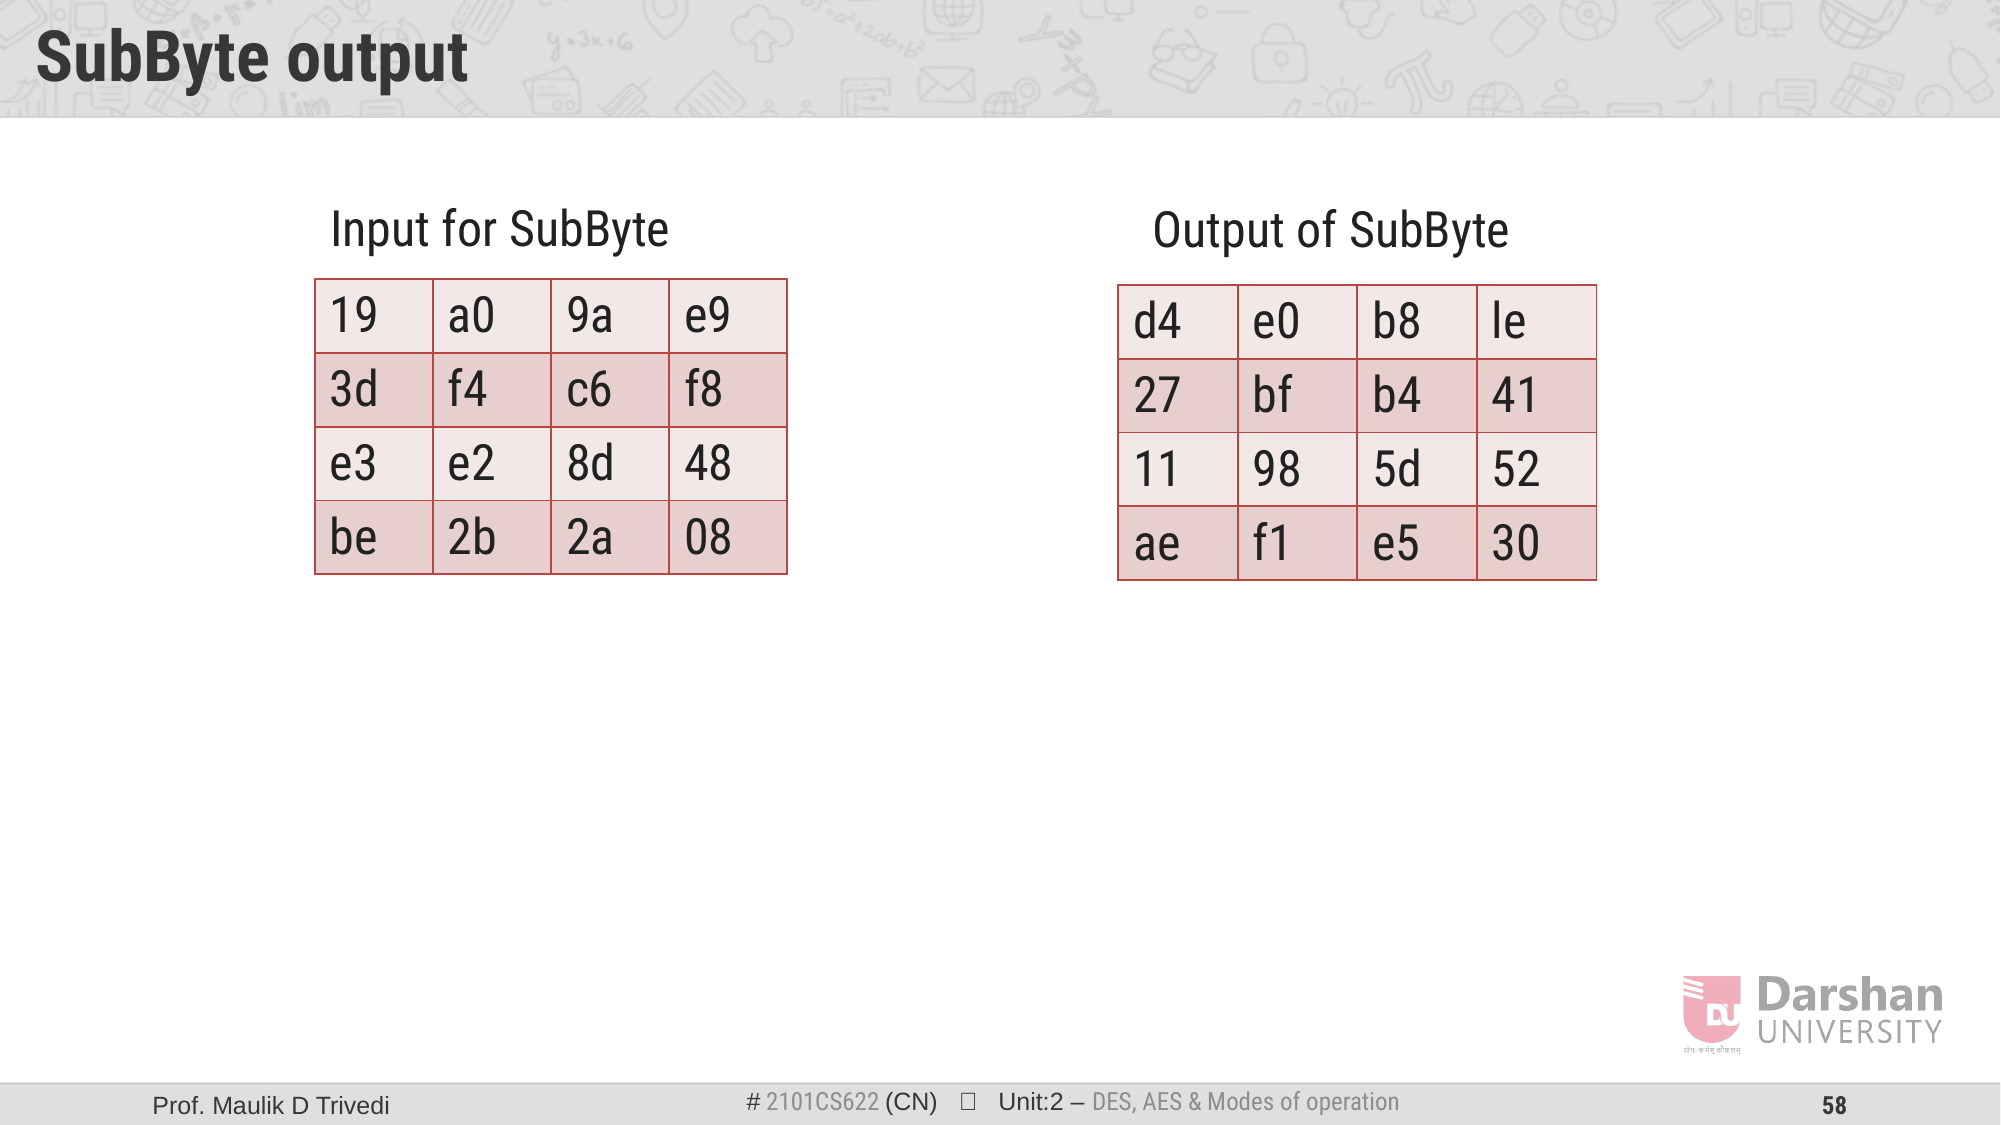

# SubByte output

Input for SubByte
Output of SubByte
| 19 | a0 | 9a | e9 |
| --- | --- | --- | --- |
| 3d | f4 | c6 | f8 |
| e3 | e2 | 8d | 48 |
| be | 2b | 2a | 08 |
| d4 | e0 | b8 | le |
| --- | --- | --- | --- |
| 27 | bf | b4 | 41 |
| 11 | 98 | 5d | 52 |
| ae | f1 | e5 | 30 |